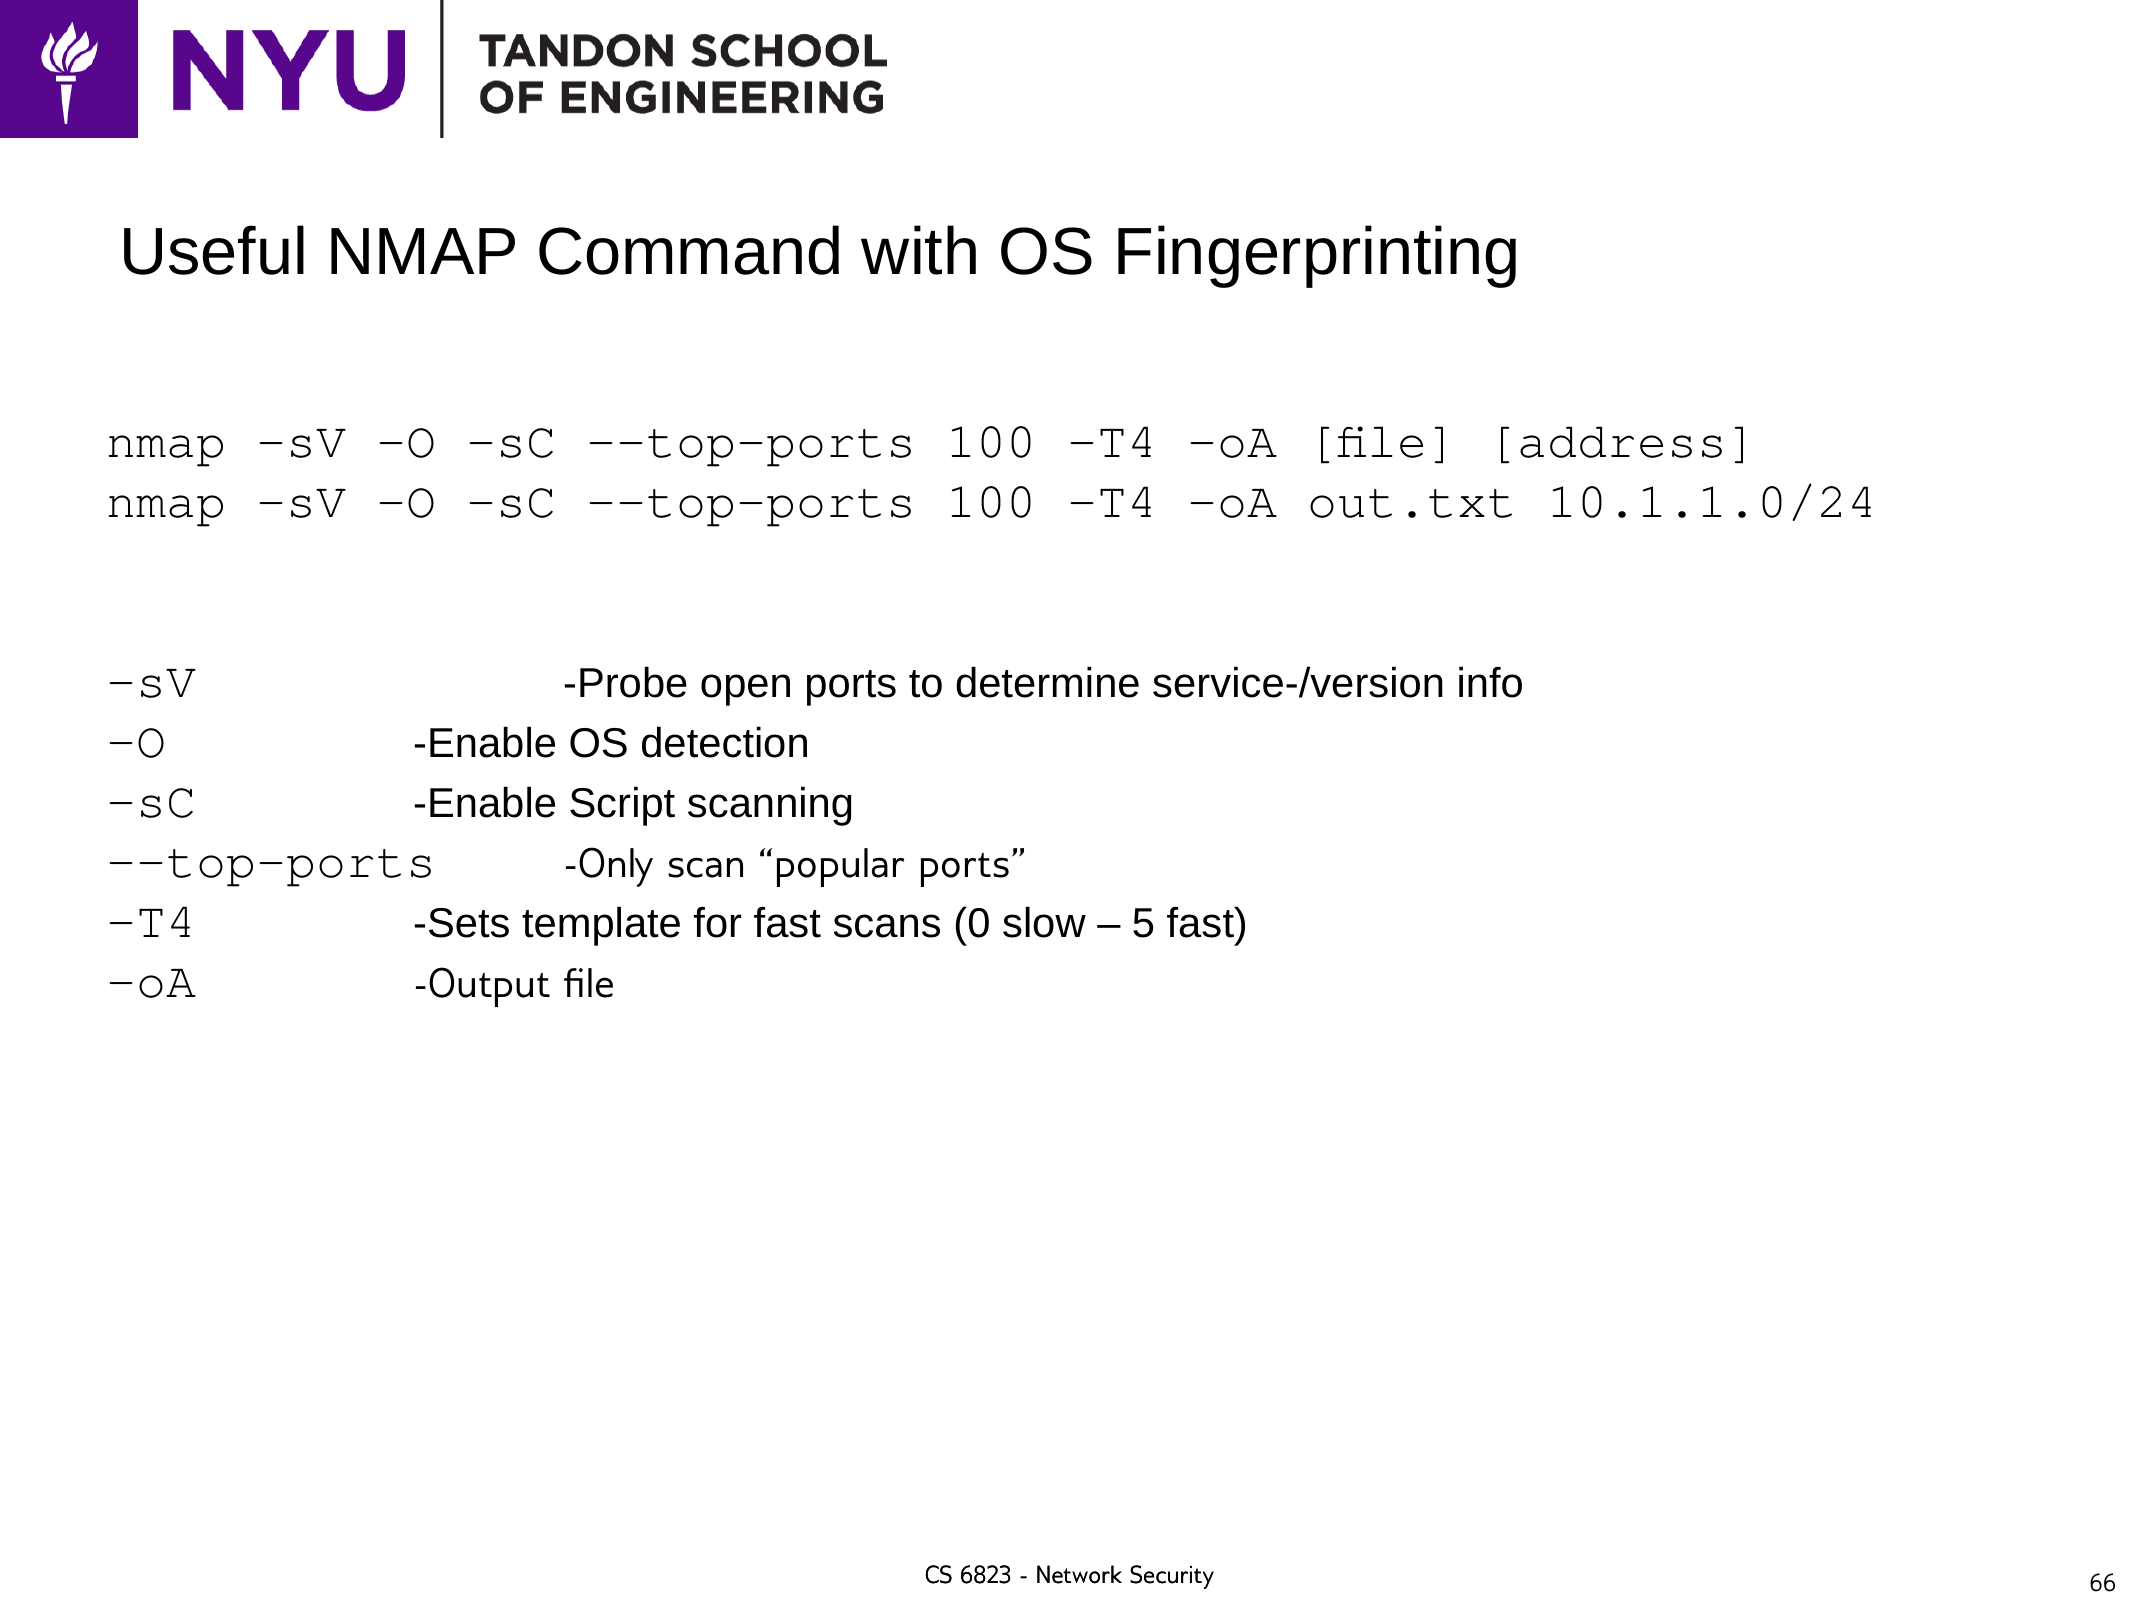

# Useful NMAP Command with OS Fingerprinting
nmap -sV -O -sC --top-ports 100 -T4 -oA [file] [address]
nmap -sV -O -sC --top-ports 100 -T4 -oA out.txt 10.1.1.0/24

-sV    		-Probe open ports to determine service-/version info
-O		-Enable OS detection
-sC 		-Enable Script scanning
--top-ports	-Only scan “popular ports”
-T4 		-Sets template for fast scans (0 slow – 5 fast)
-oA		-Output file

CS 6823 - Network Security
66